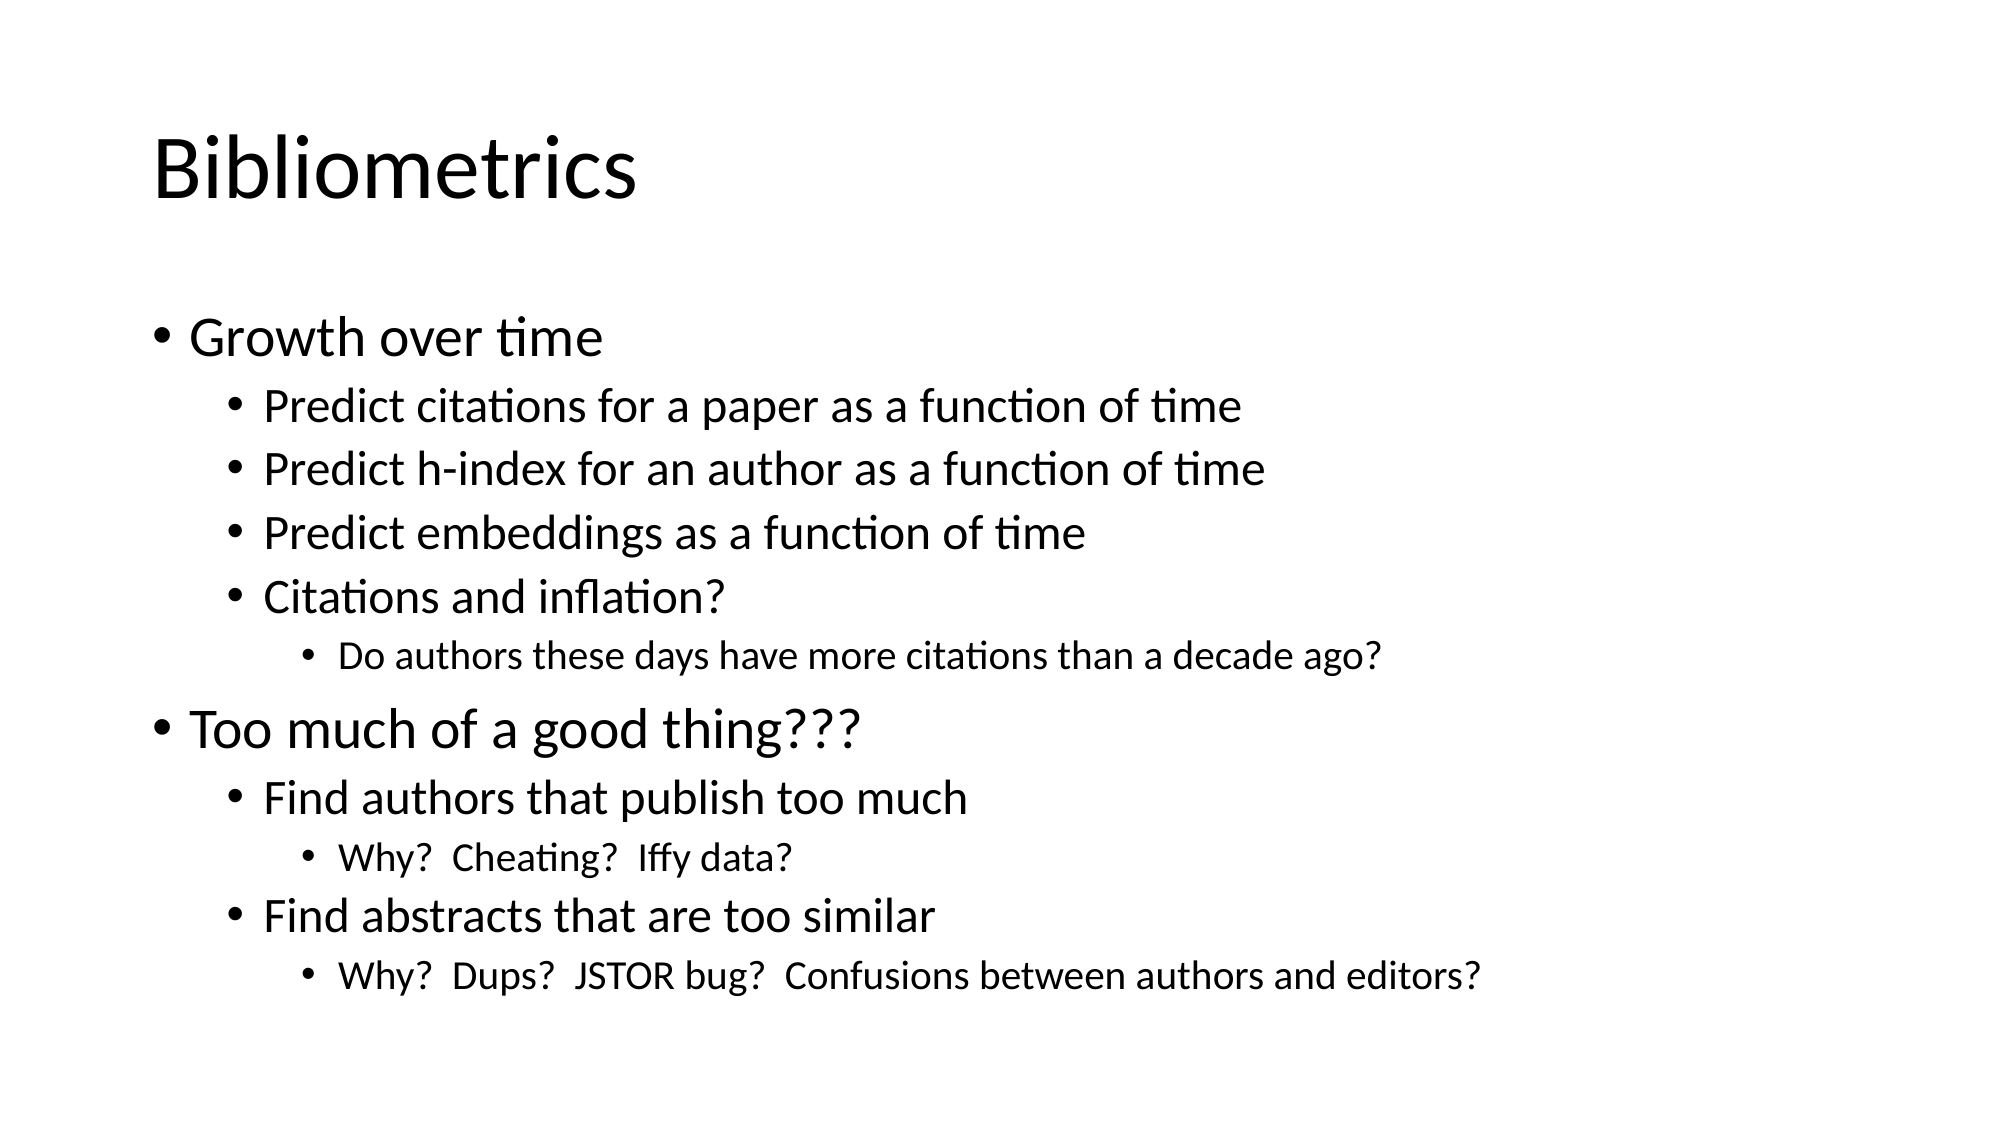

# Bibliometrics
Growth over time
Predict citations for a paper as a function of time
Predict h-index for an author as a function of time
Predict embeddings as a function of time
Citations and inflation?
Do authors these days have more citations than a decade ago?
Too much of a good thing???
Find authors that publish too much
Why?  Cheating?  Iffy data?
Find abstracts that are too similar
Why?  Dups?  JSTOR bug?  Confusions between authors and editors?